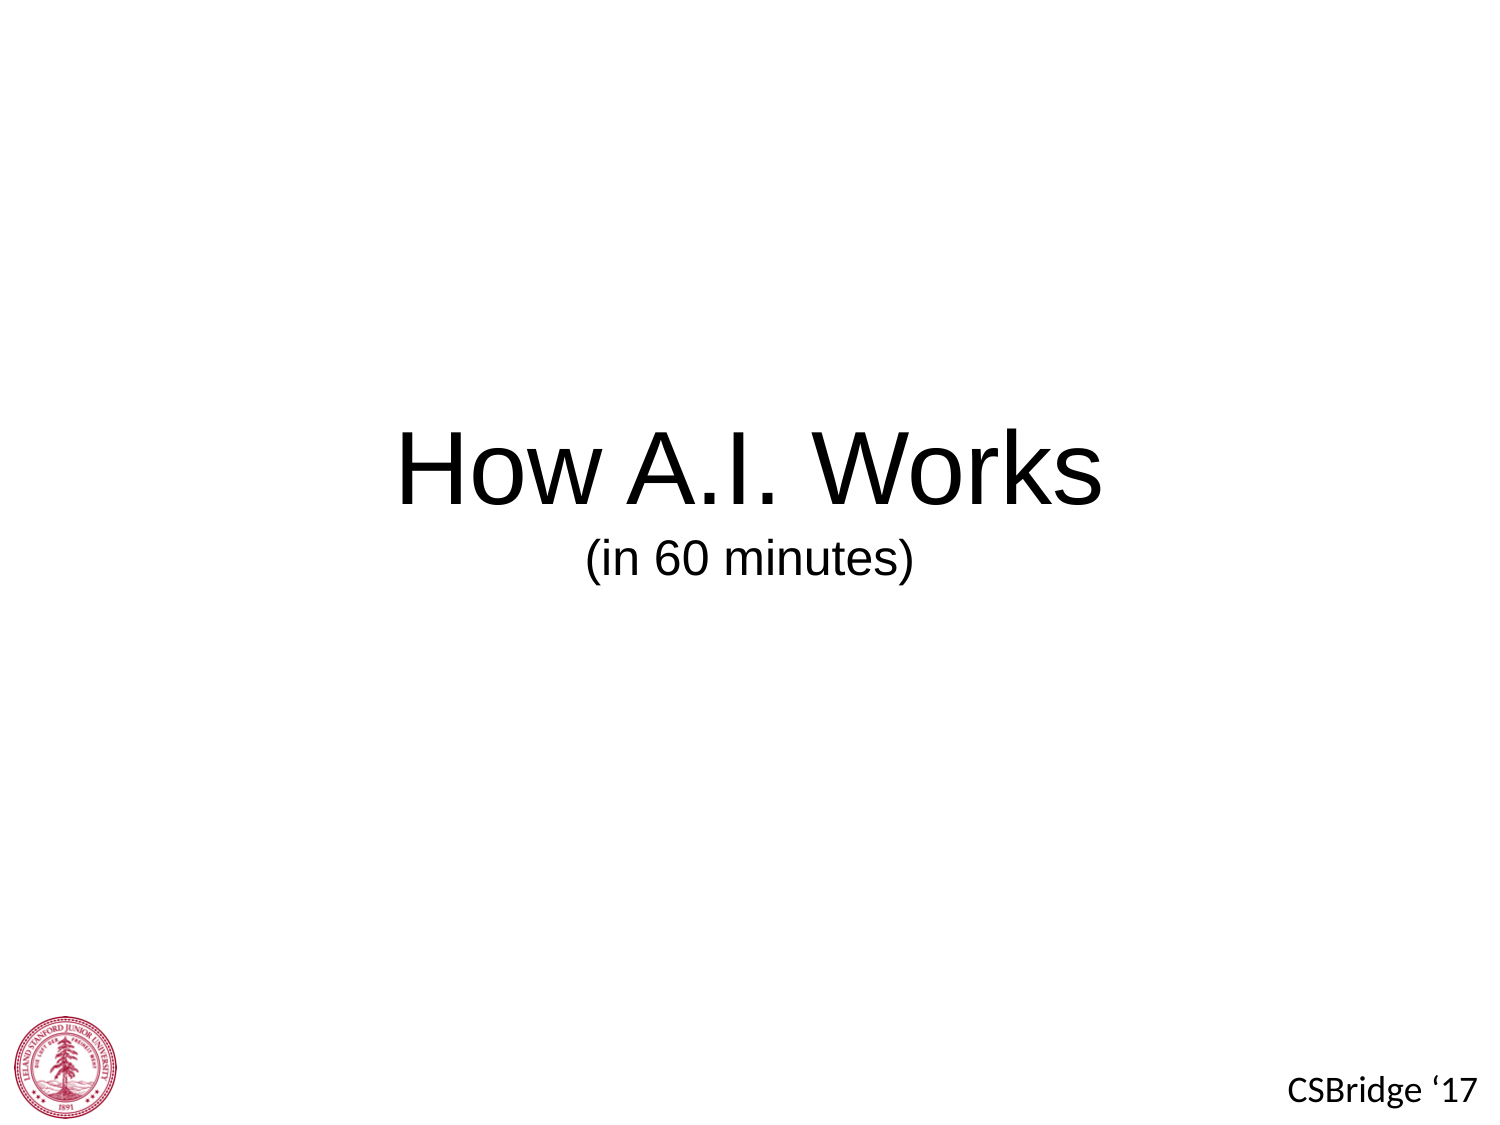

#
How A.I. Works
(in 60 minutes)